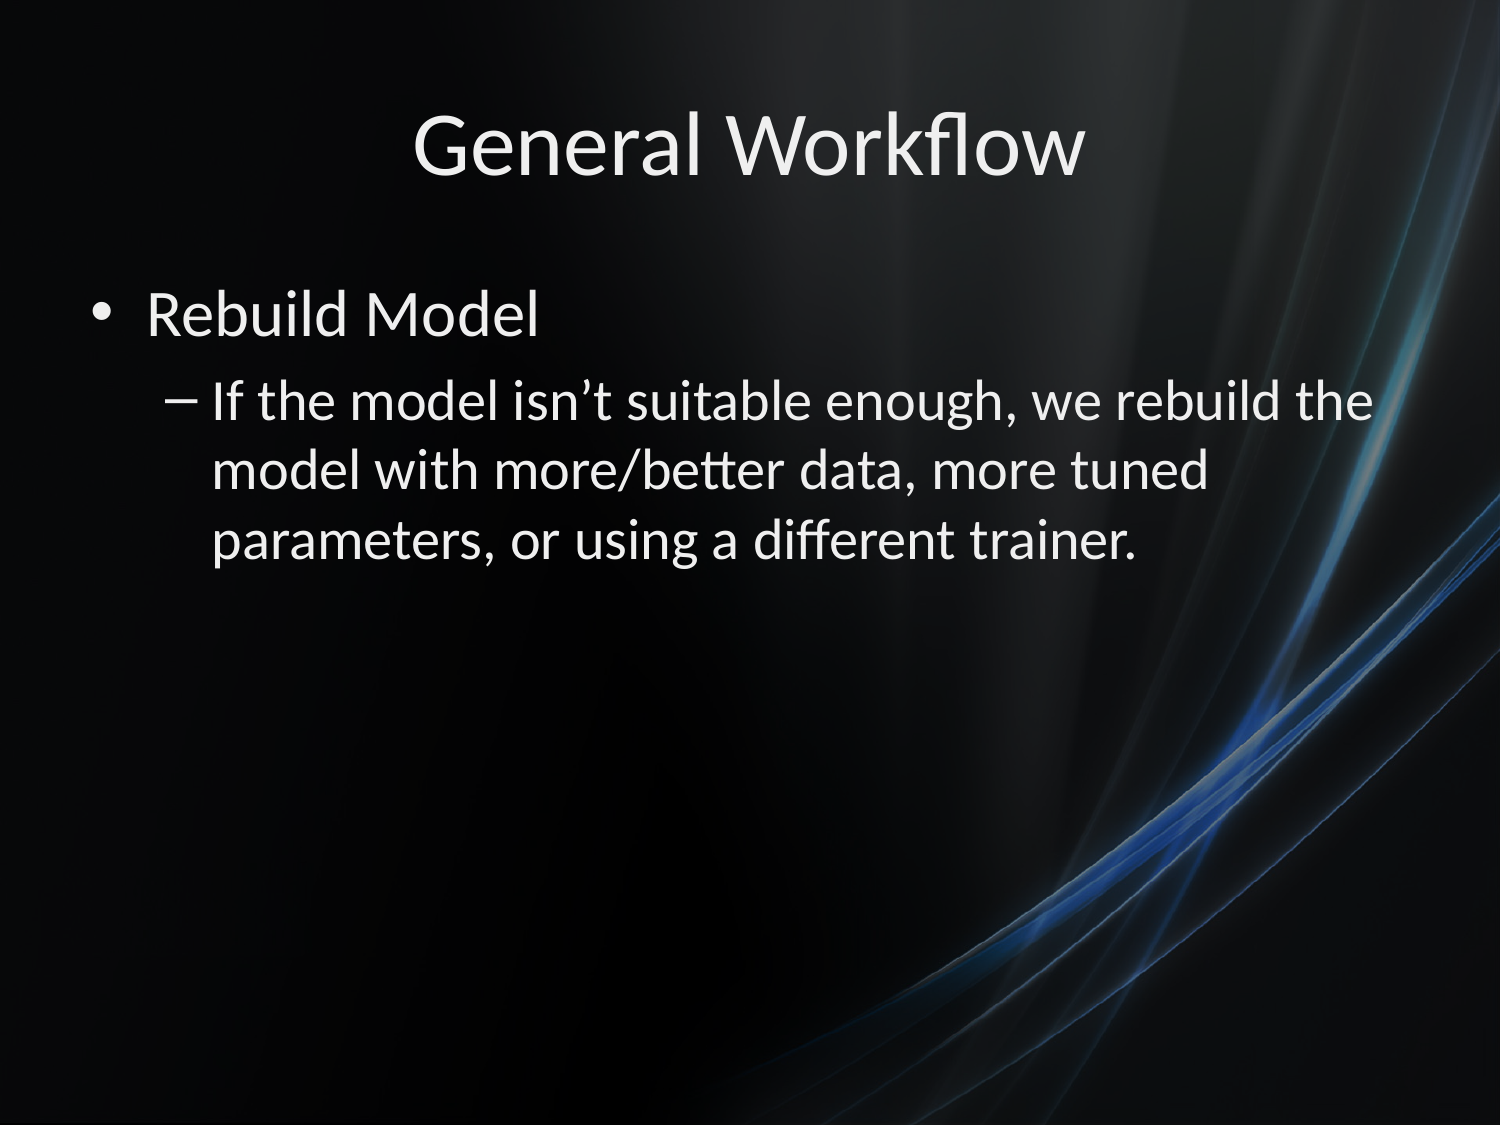

# General Workflow
Rebuild Model
If the model isn’t suitable enough, we rebuild the model with more/better data, more tuned parameters, or using a different trainer.